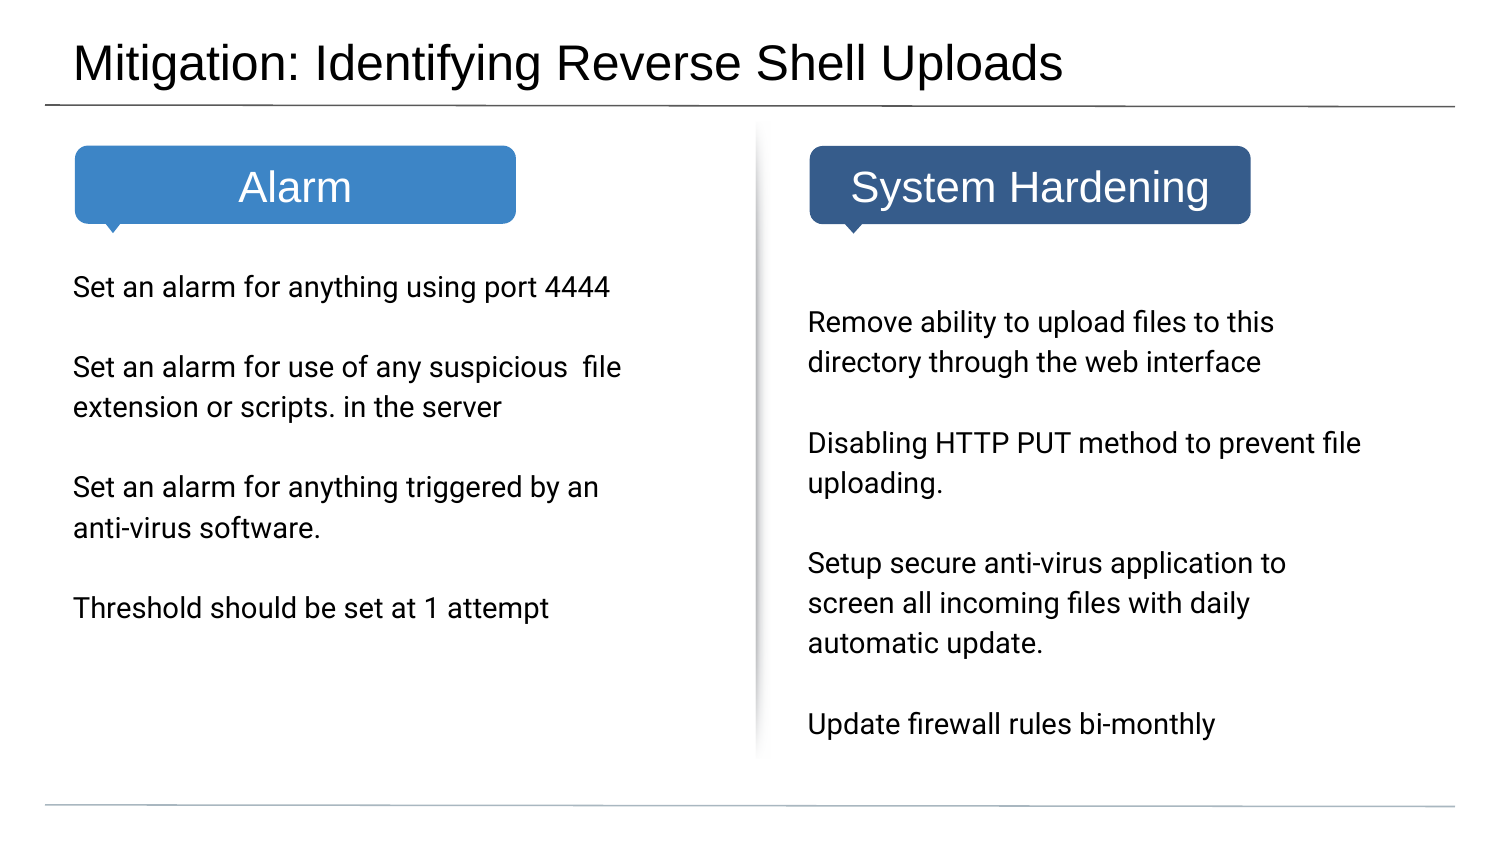

# Mitigation: Identifying Reverse Shell Uploads
Set an alarm for anything using port 4444

Set an alarm for use of any suspicious  file extension or scripts. in the server

Set an alarm for anything triggered by an anti-virus software.

Threshold should be set at 1 attempt

Remove ability to upload files to this directory through the web interface

Disabling HTTP PUT method to prevent file uploading.

Setup secure anti-virus application to screen all incoming files with daily automatic update.

Update firewall rules bi-monthly